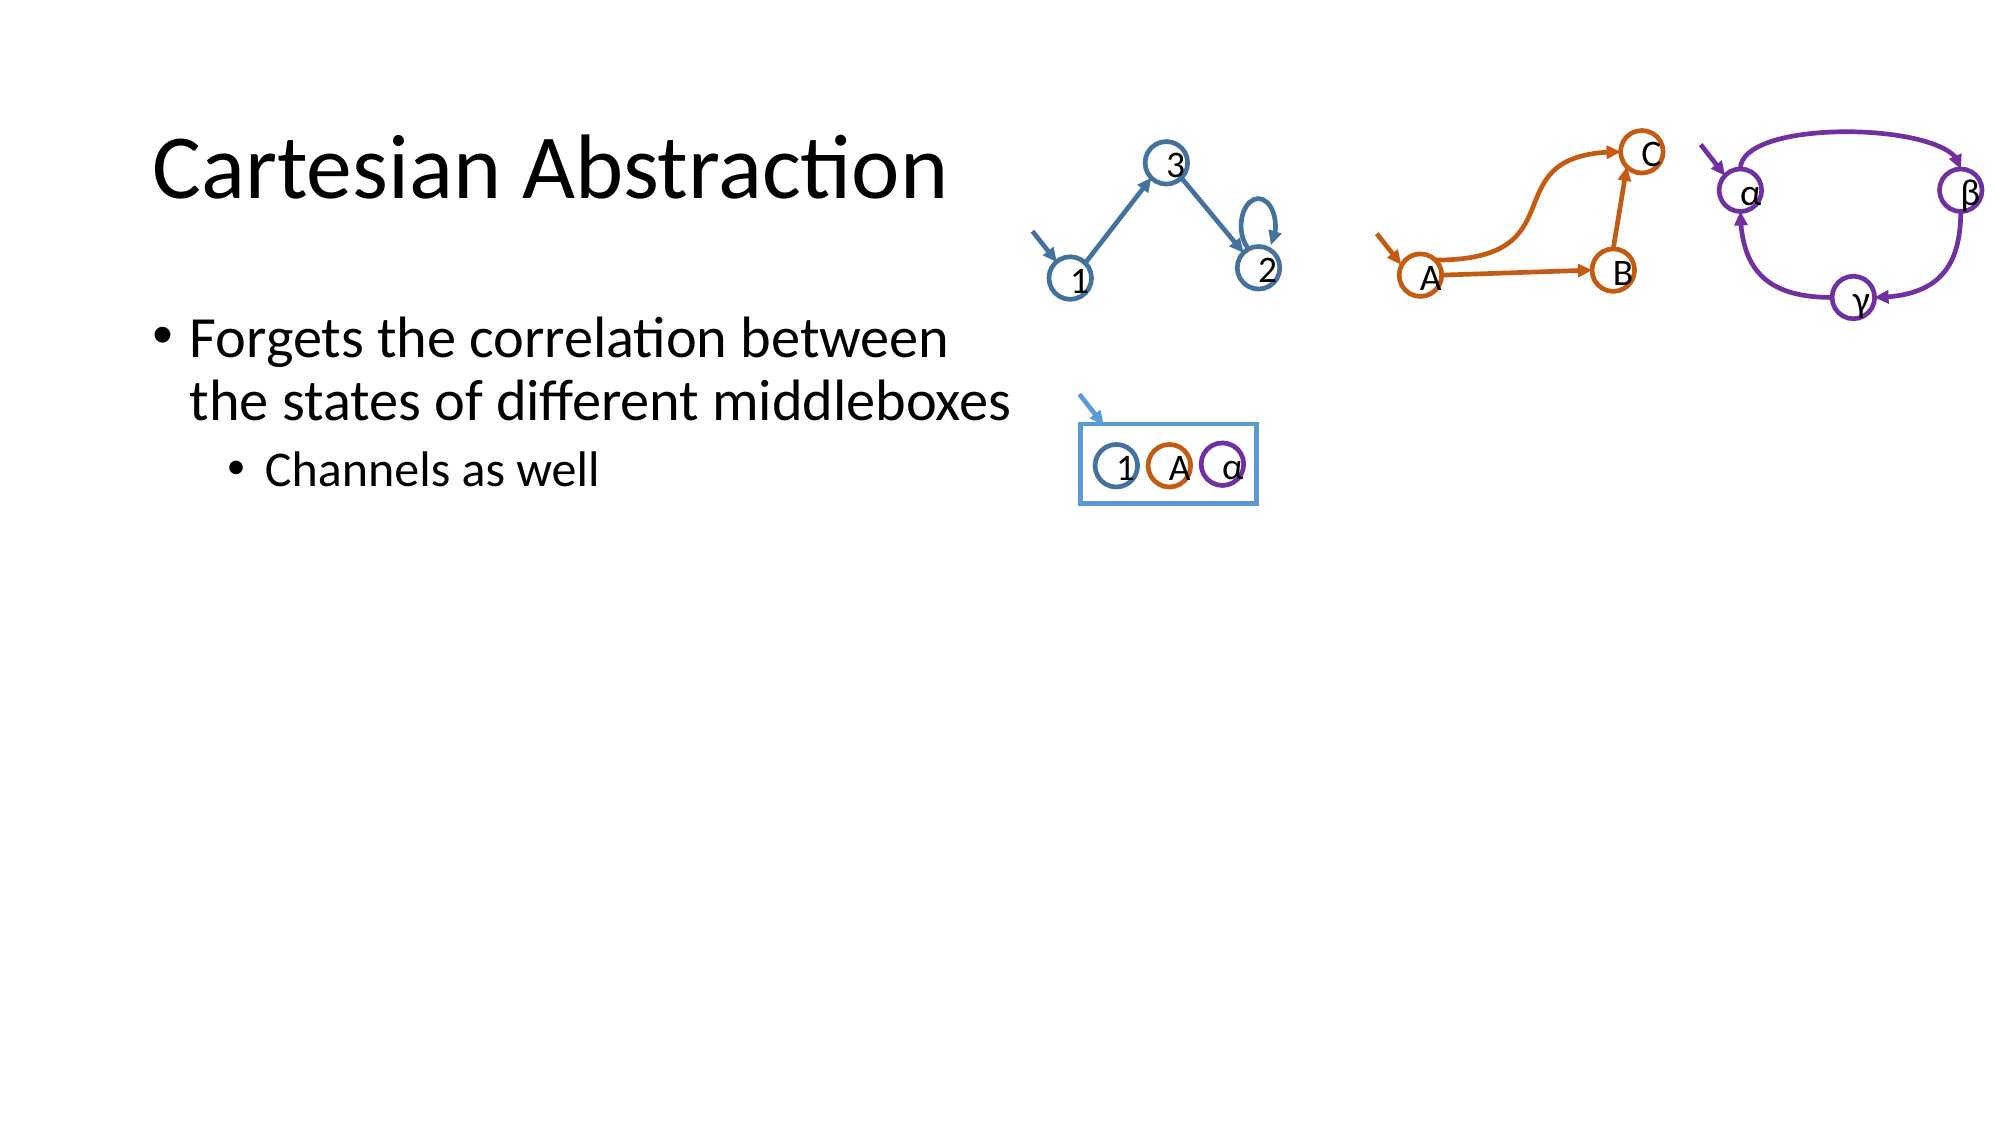

# Cartesian Abstraction
C
3
α
β

2
B
A
1
γ
Forgets the correlation between
the states of different middleboxes
Channels as well

α
1
A